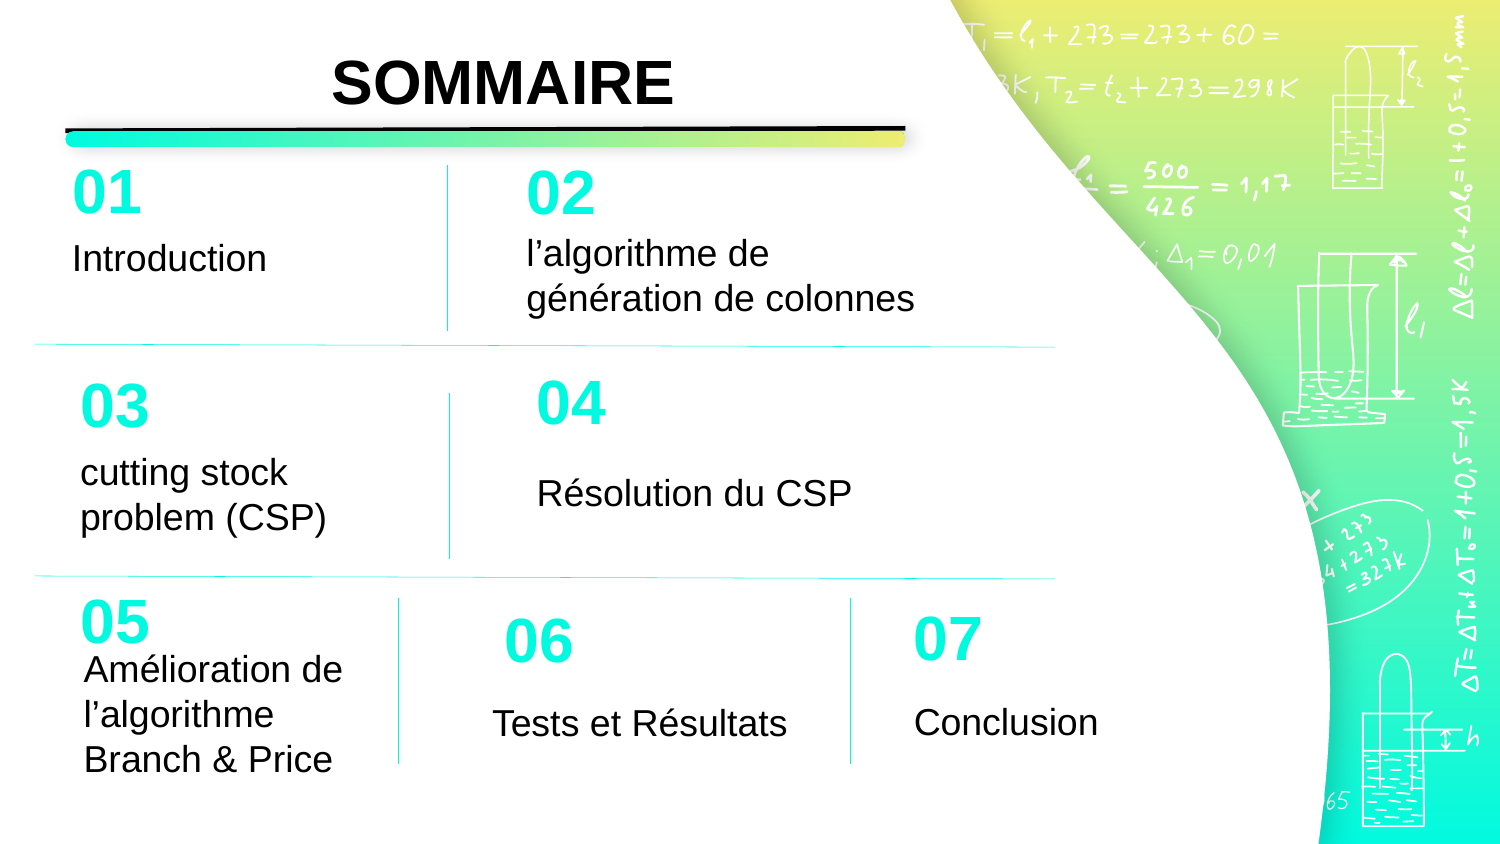

SOMMAIRE

# 01
02
l’algorithme de génération de colonnes
Introduction
04
03
Résolution du CSP
cutting stock problem (CSP)
05
07
06
Conclusion
Tests et Résultats
Amélioration de
l’algorithme
Branch & Price